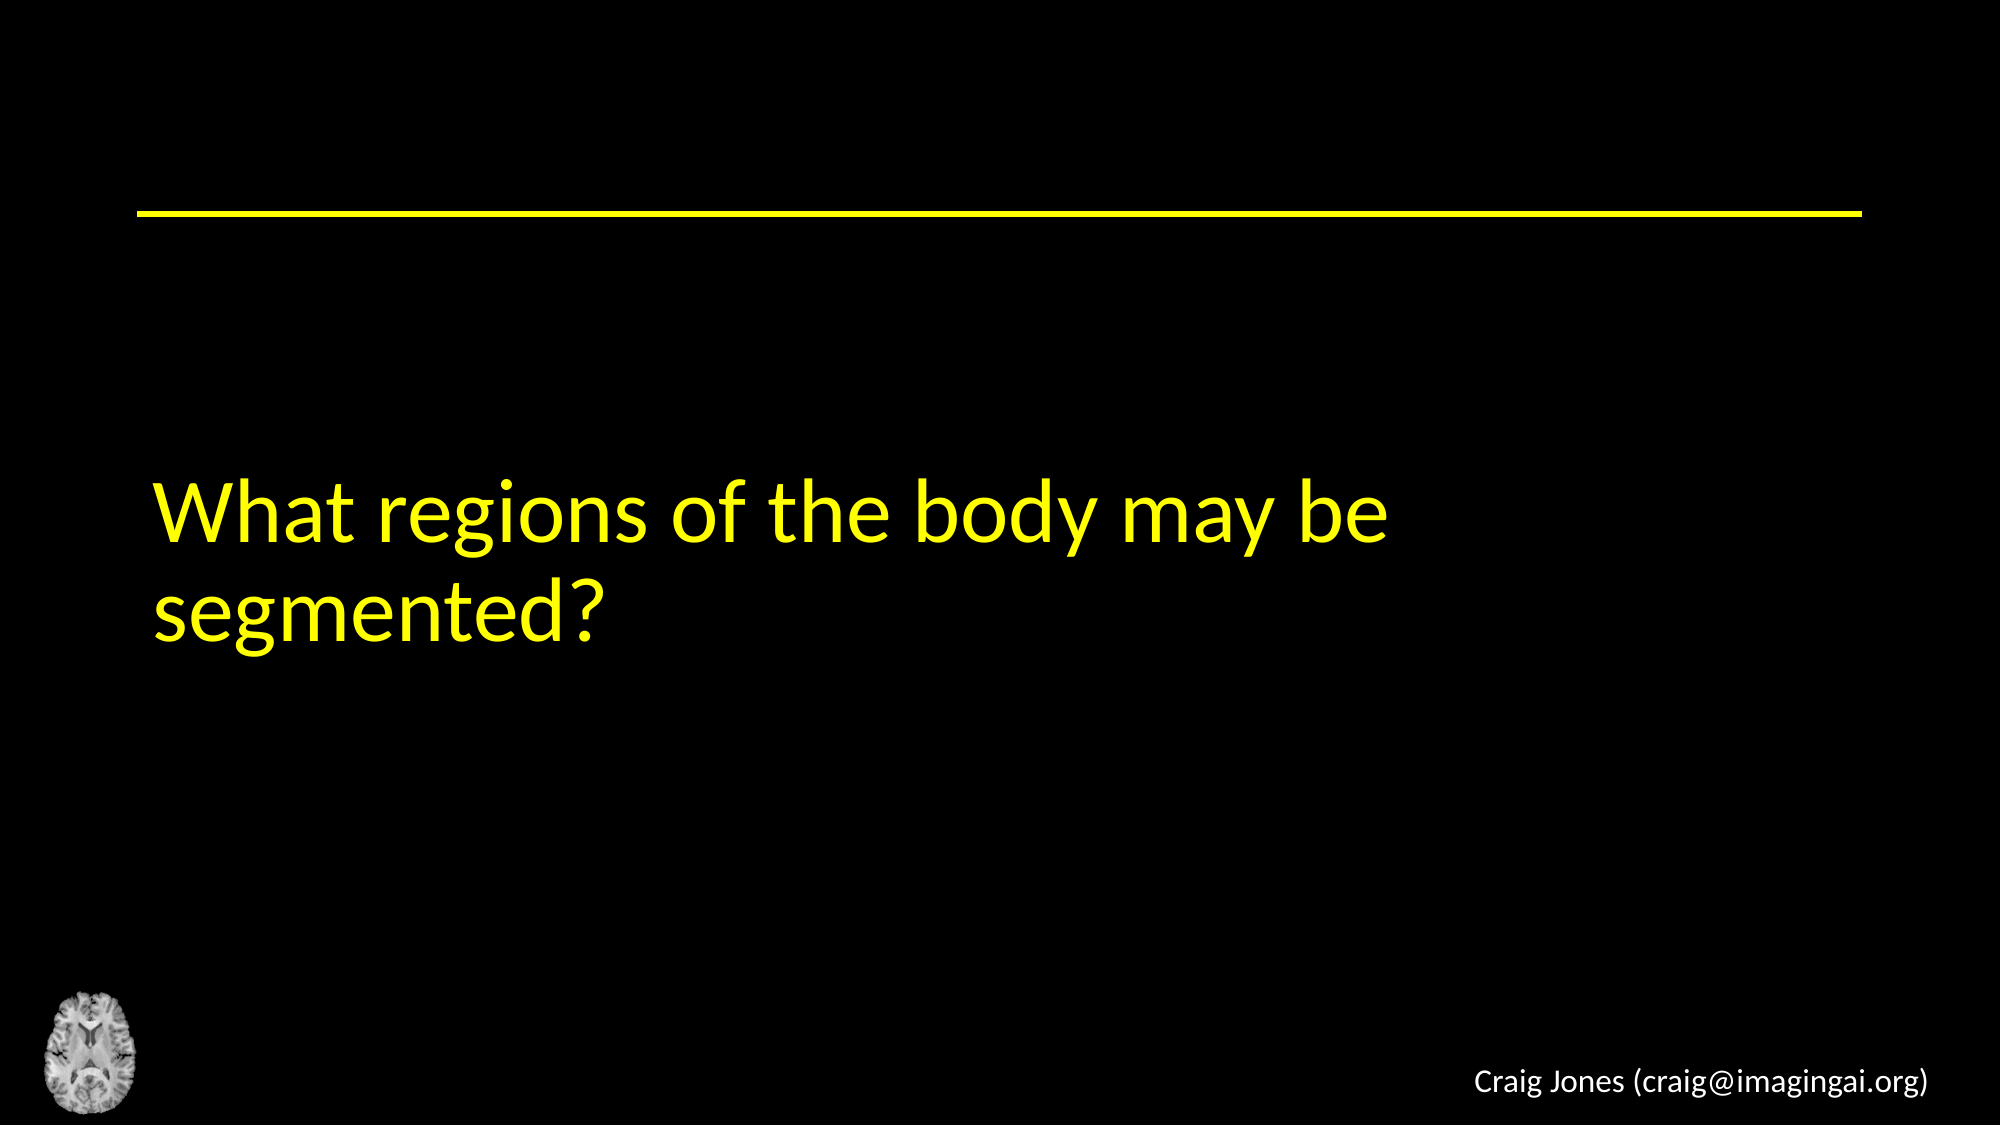

# What regions of the body may be segmented?